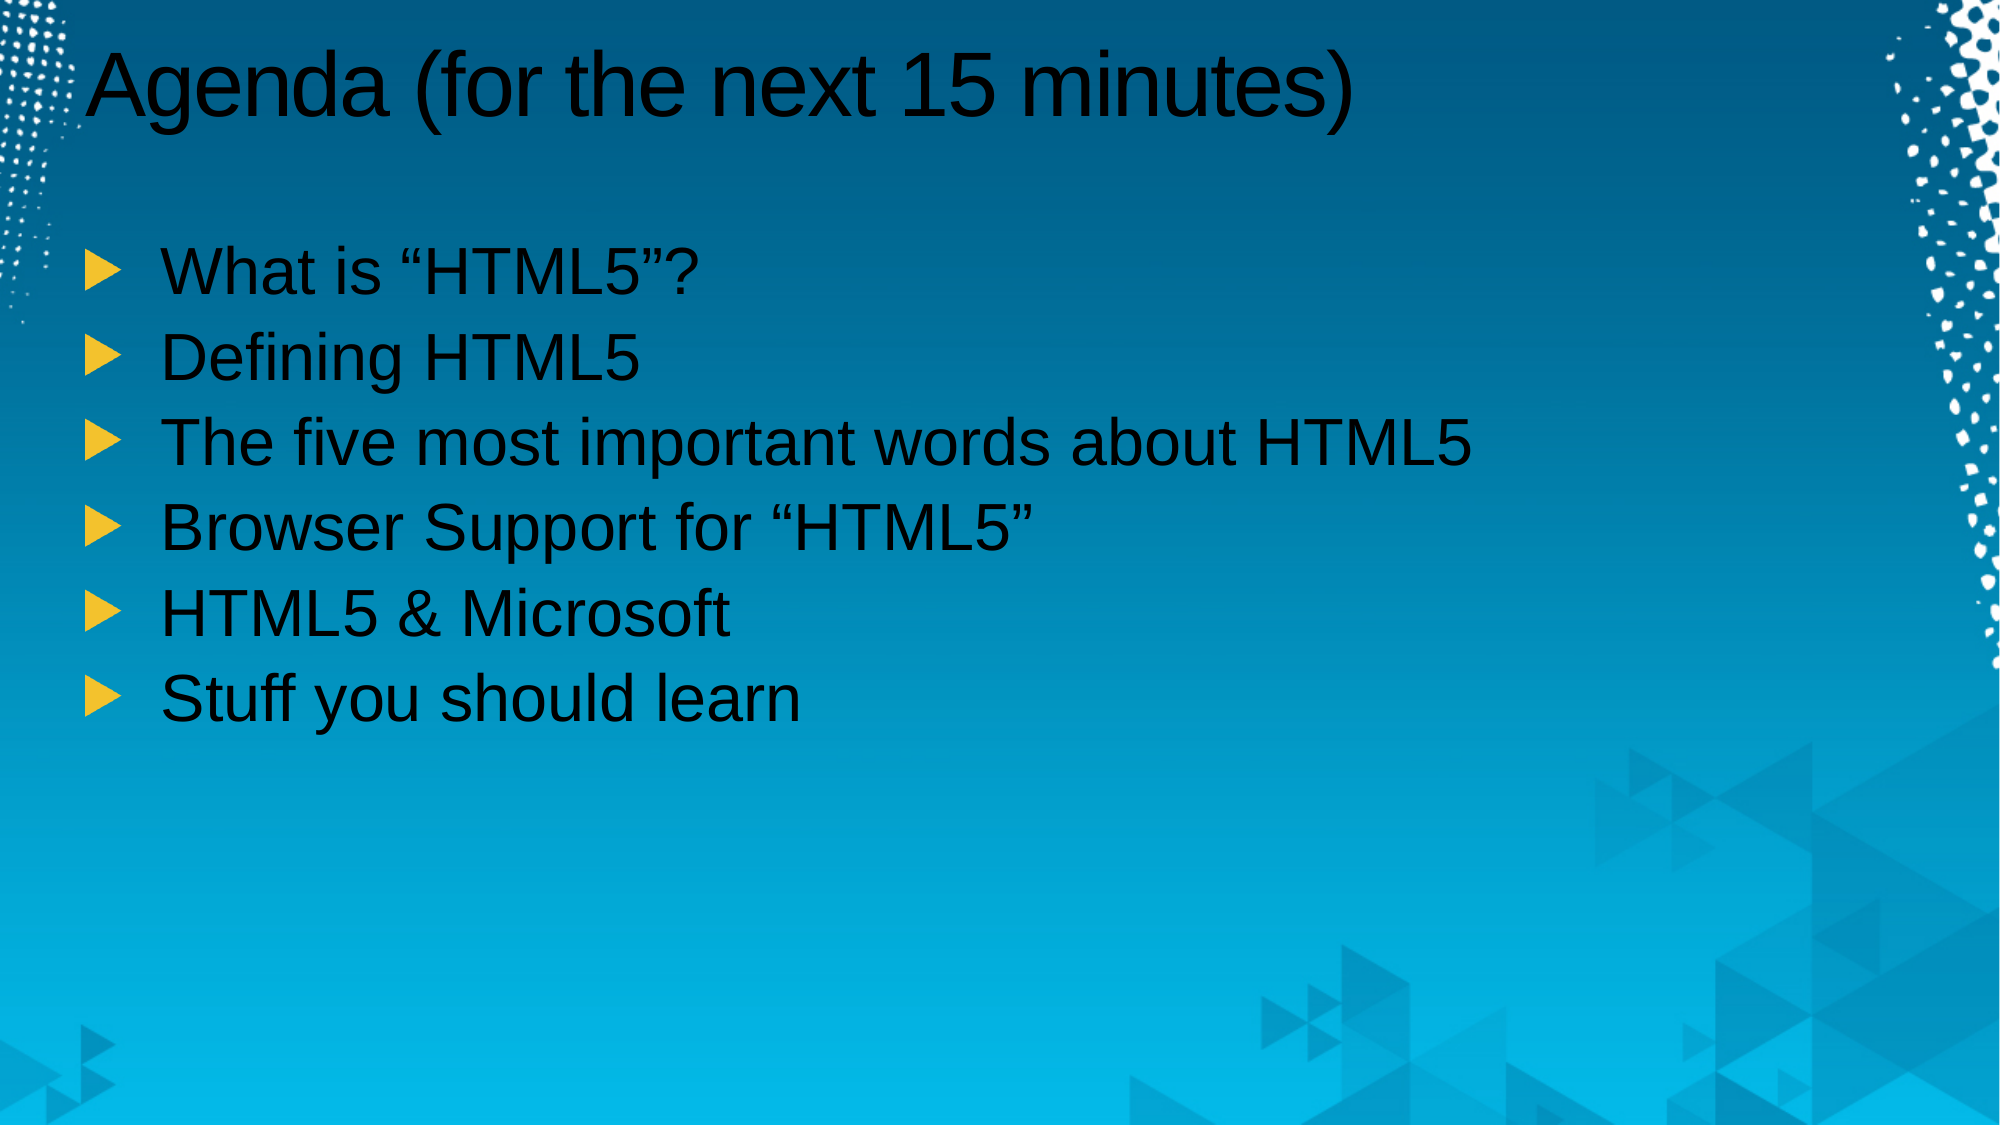

# Agenda (for the next 15 minutes)
What is “HTML5”?
Defining HTML5
The five most important words about HTML5
Browser Support for “HTML5”
HTML5 & Microsoft
Stuff you should learn